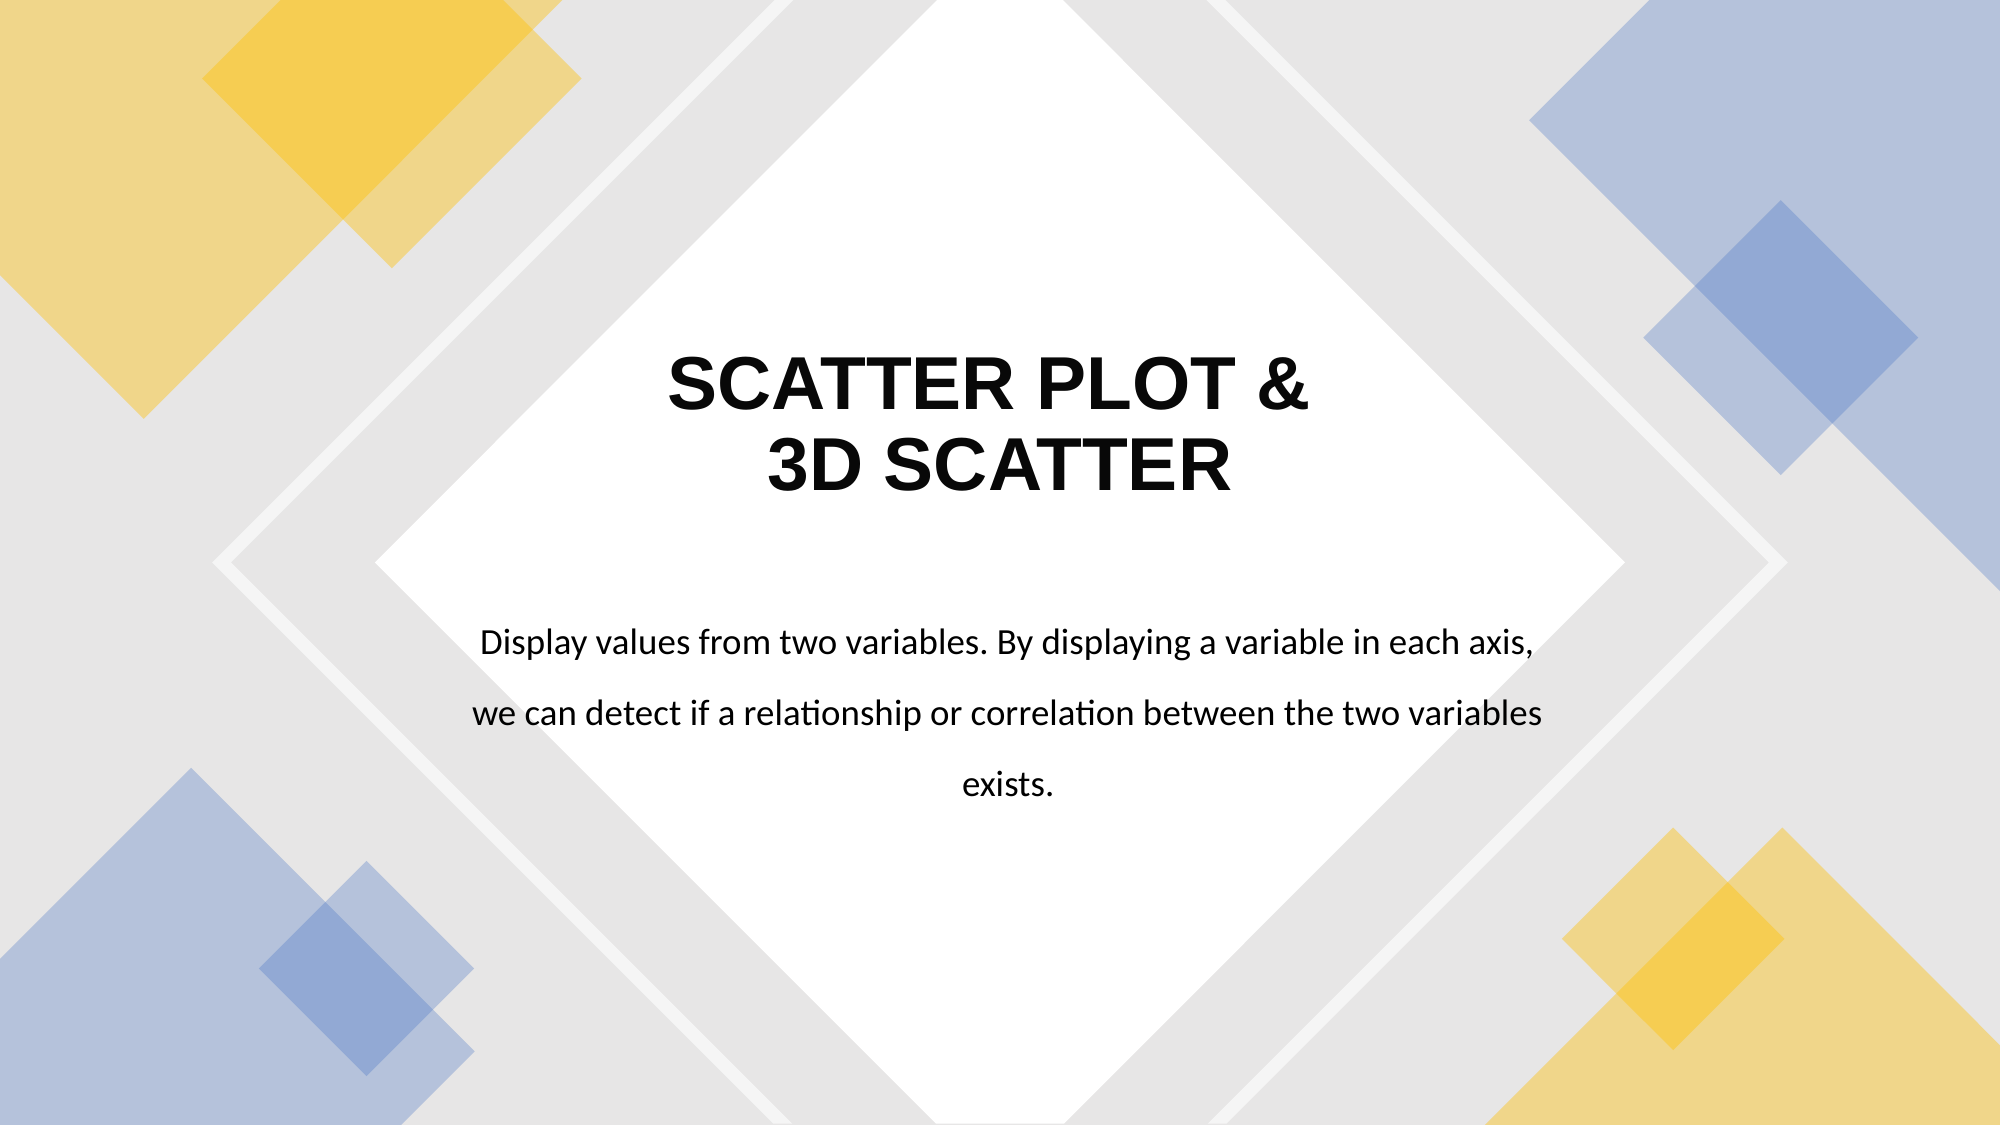

# SCATTER PLOT & 3D SCATTER
Display values from two variables. By displaying a variable in each axis, we can detect if a relationship or correlation between the two variables exists.